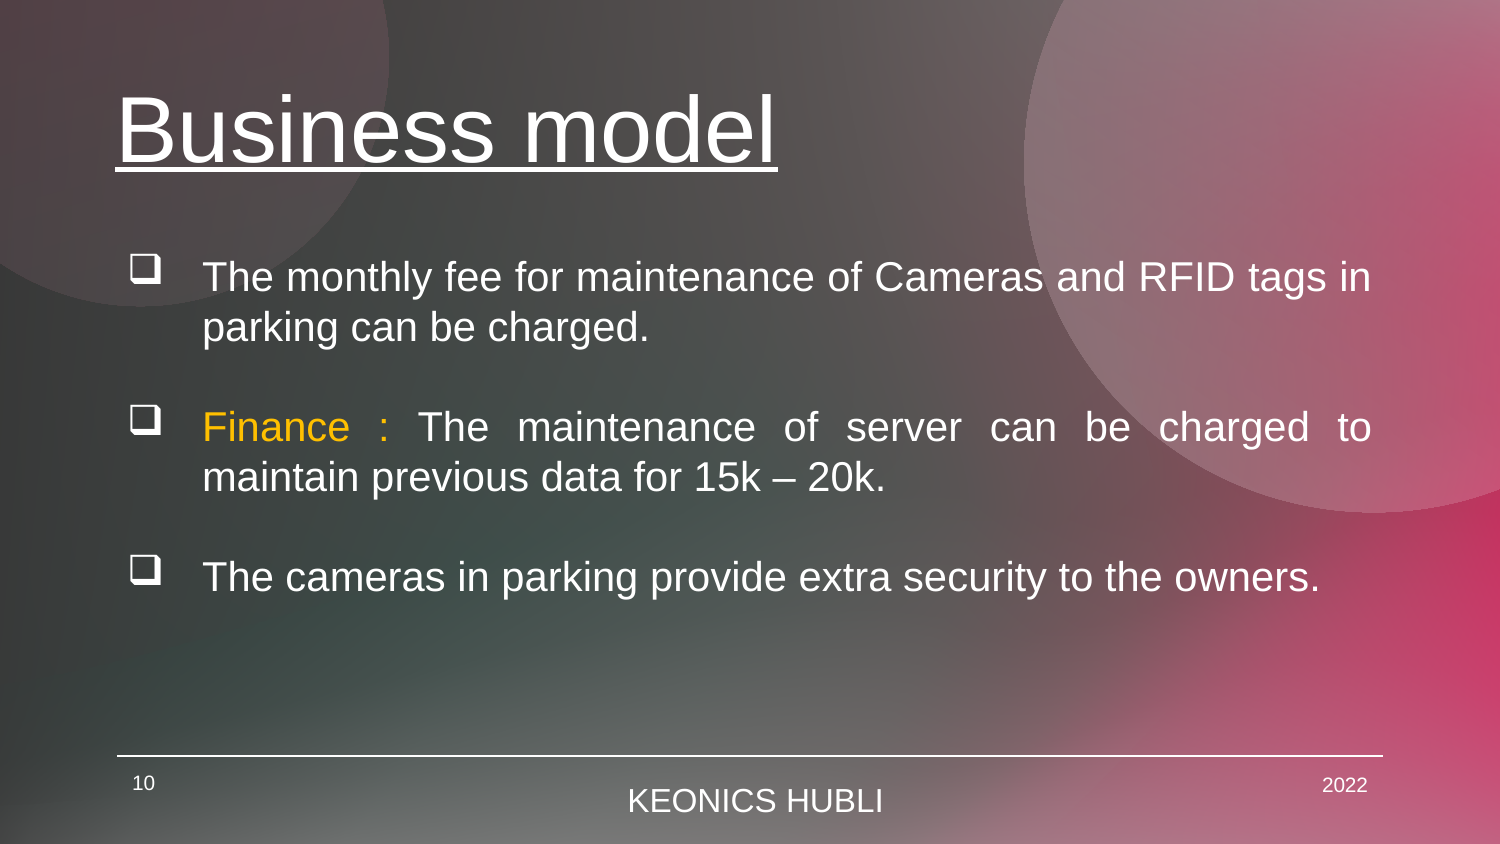

# Business model
The monthly fee for maintenance of Cameras and RFID tags in parking can be charged.

Finance : The maintenance of server can be charged to maintain previous data for 15k – 20k.

The cameras in parking provide extra security to the owners.

10
2022